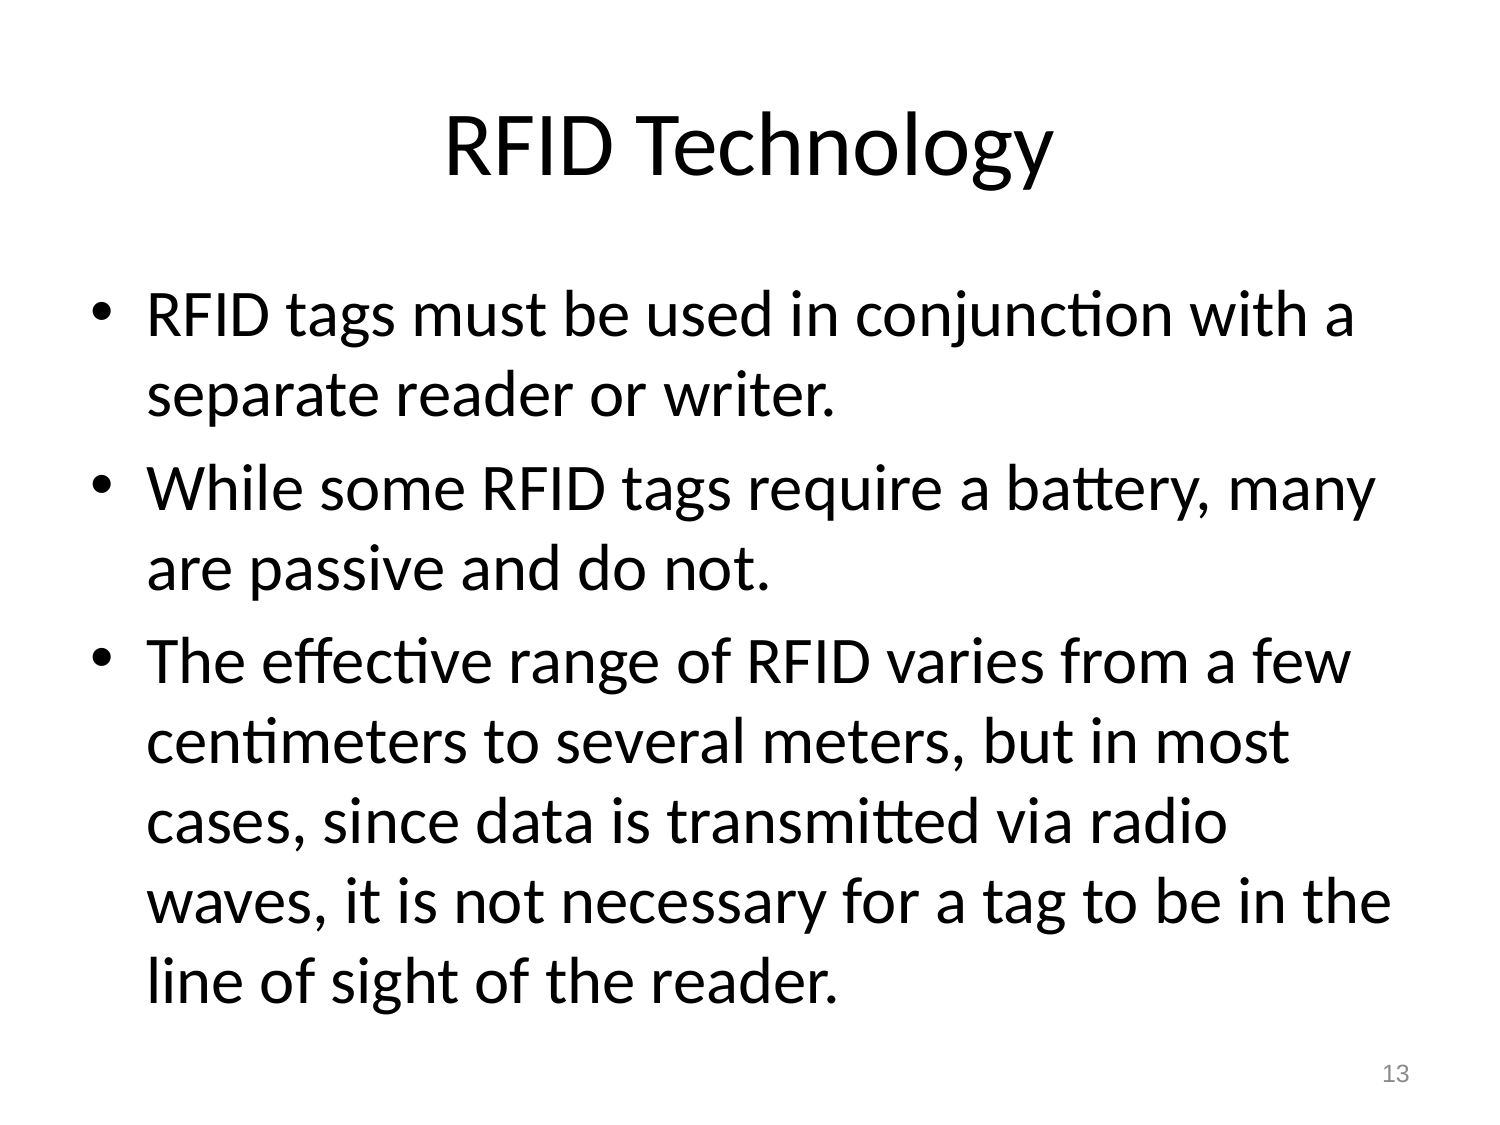

# RFID Technology
RFID tags must be used in conjunction with a separate reader or writer.
While some RFID tags require a battery, many are passive and do not.
The effective range of RFID varies from a few centimeters to several meters, but in most cases, since data is transmitted via radio waves, it is not necessary for a tag to be in the line of sight of the reader.
13